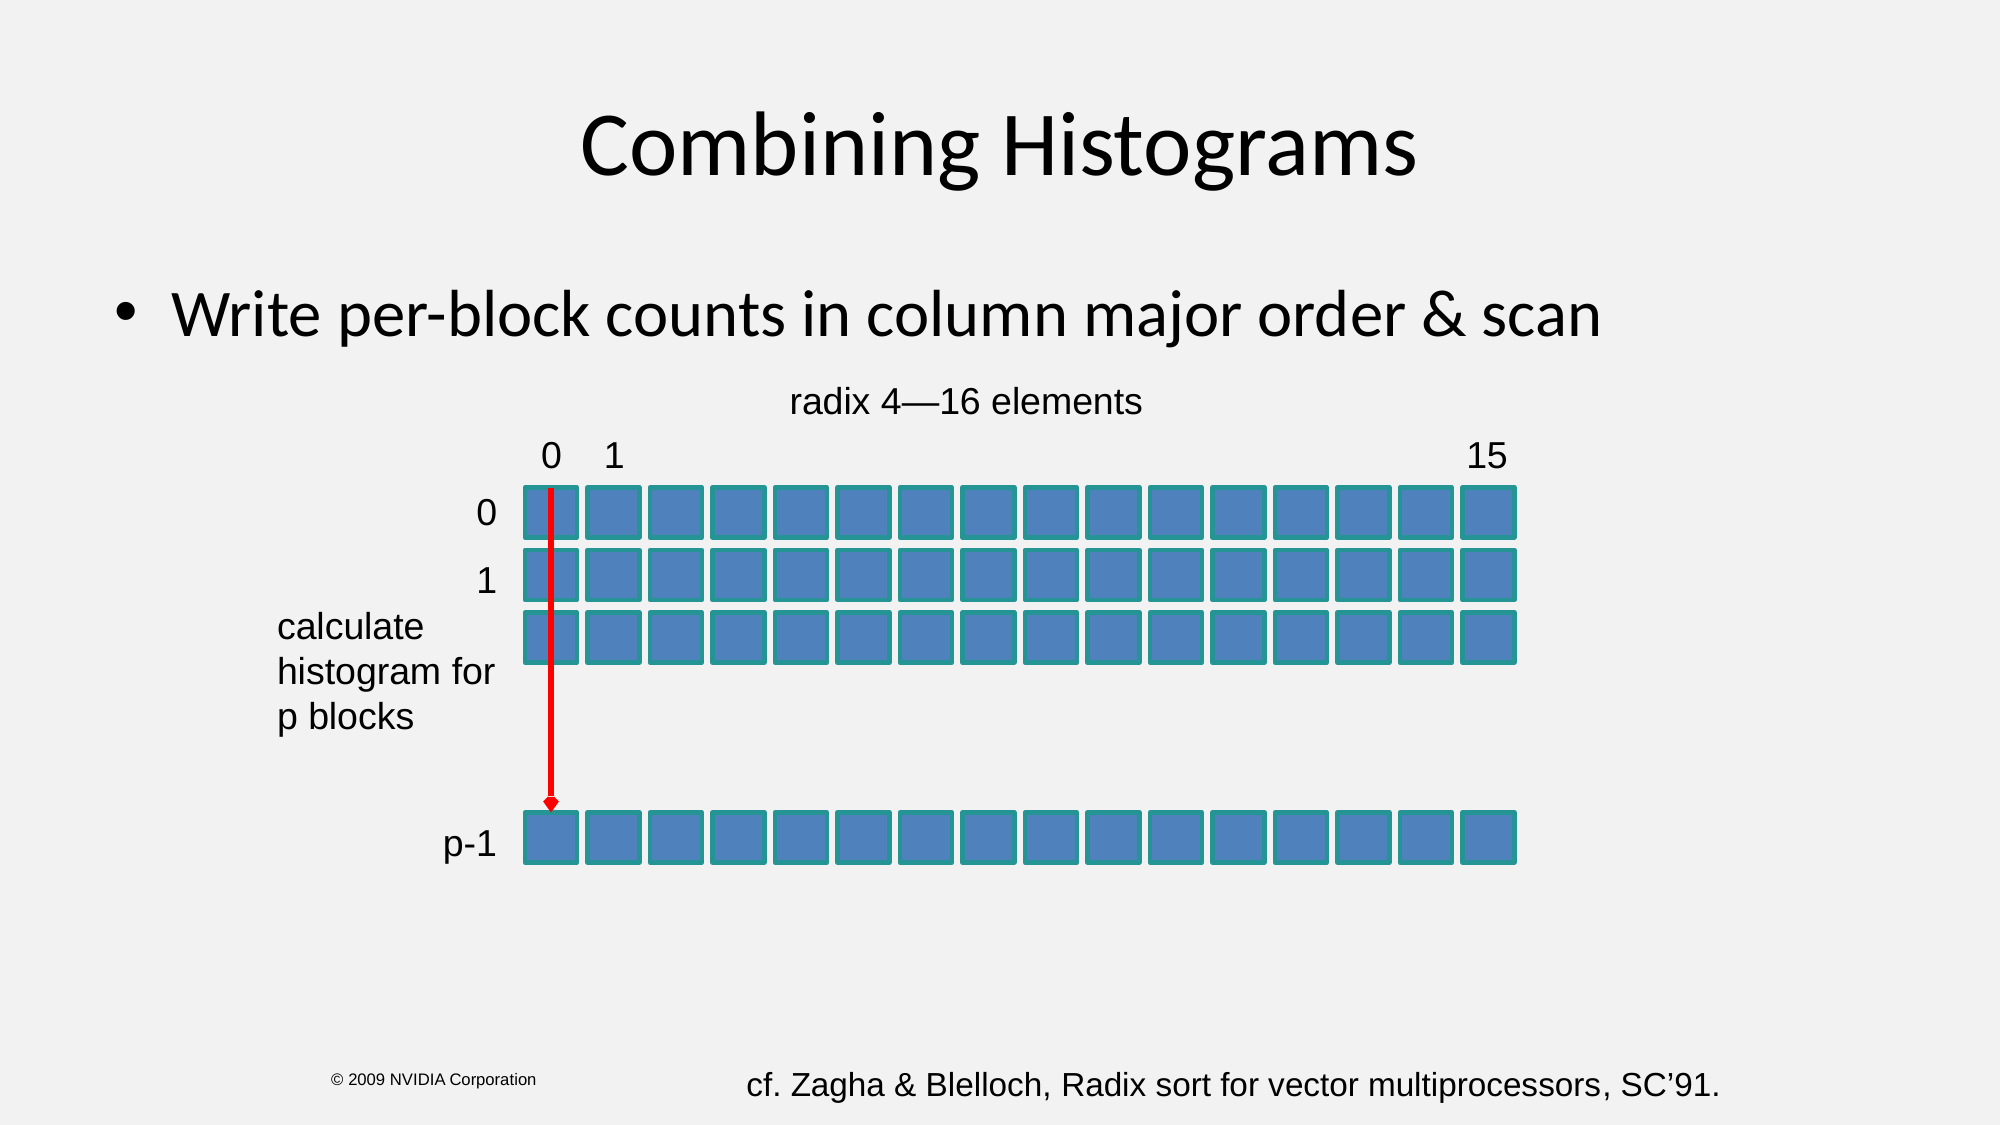

# Combining Histograms
Write per-block counts in column major order & scan
radix 4—16 elements
0
1
15
0

1
calculate histogram for p blocks

p-1
cf. Zagha & Blelloch, Radix sort for vector multiprocessors, SC’91.
© 2009 NVIDIA Corporation